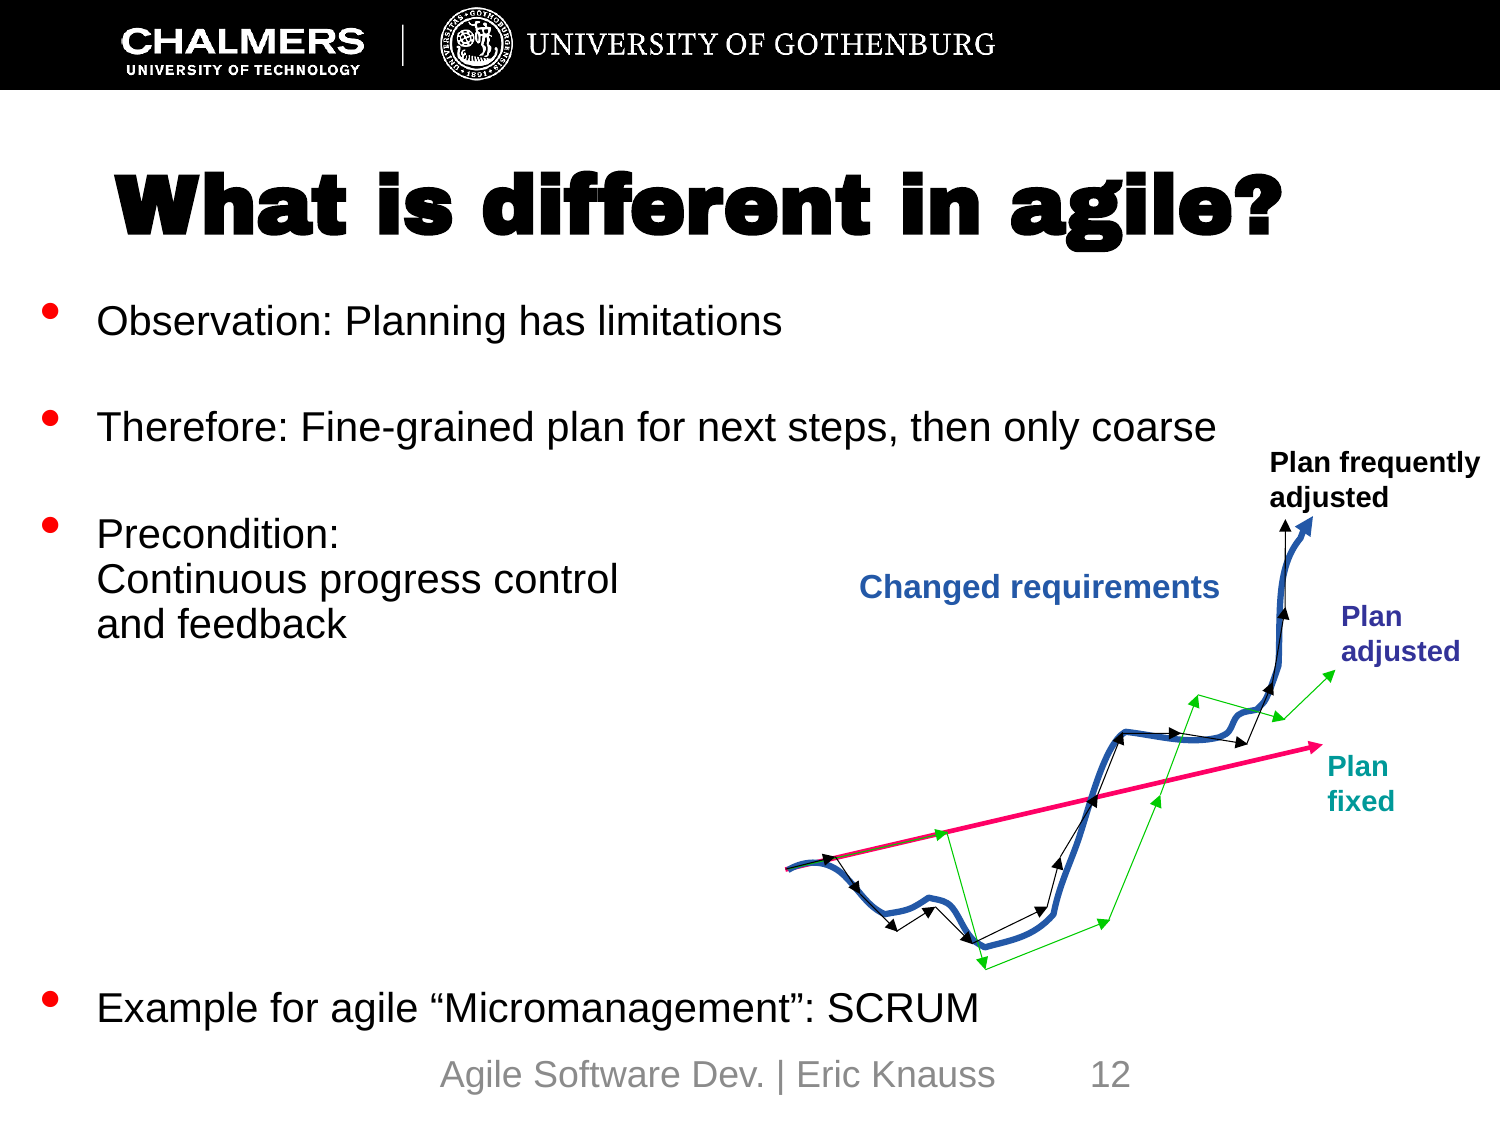

# What is different in agile?
Observation: Planning has limitations

Therefore: Fine-grained plan for next steps, then only coarse

Precondition:
Continuous progress control
and feedback

Example for agile “Micromanagement”: SCRUM

Plan frequently
adjusted

Changed requirements
Plan
adjusted

Plan
fixed

Agile Software Dev. | Eric Knauss
12